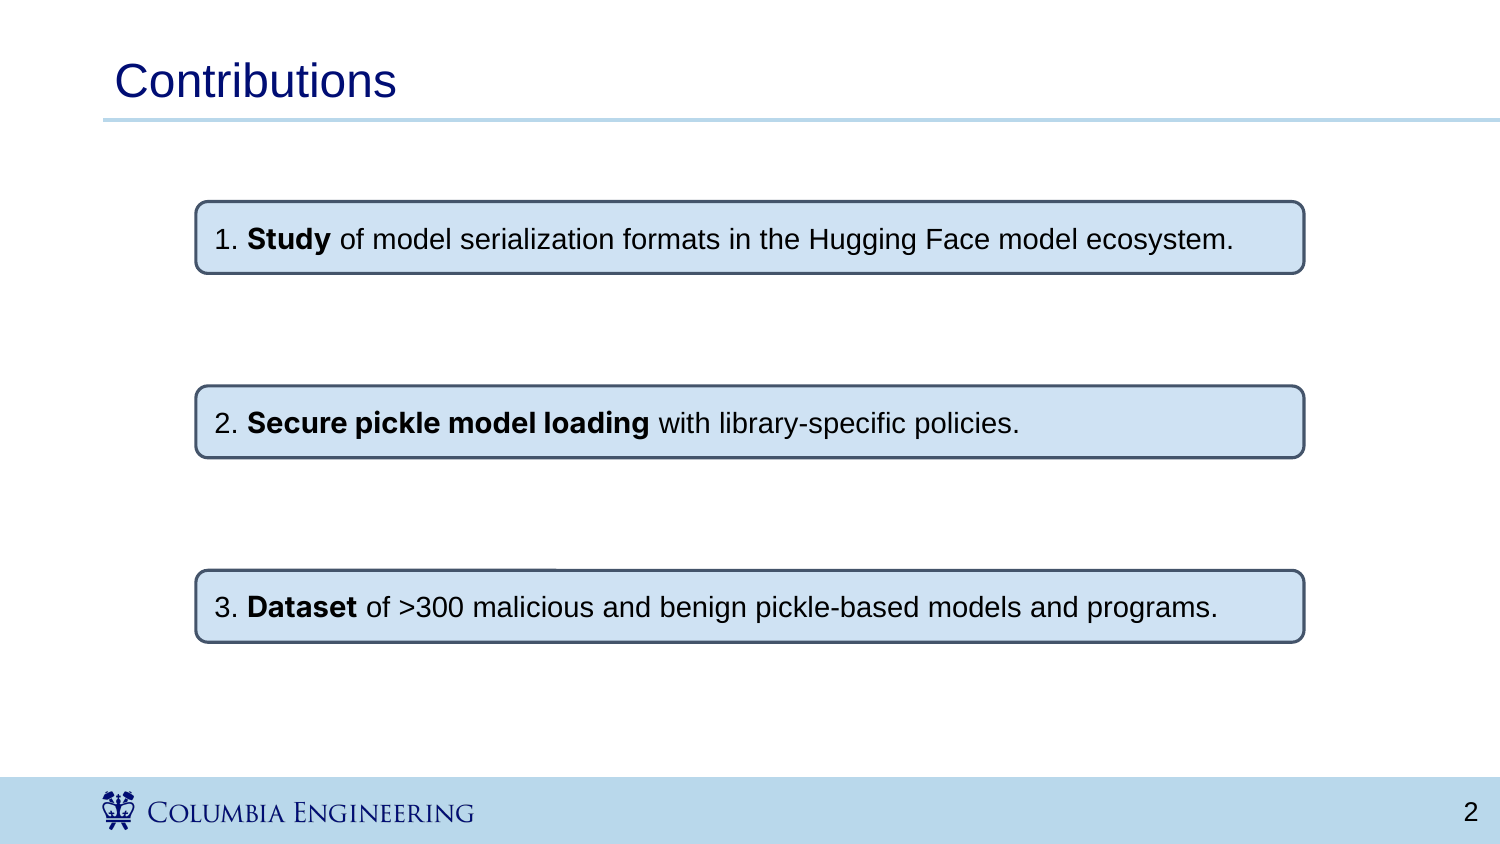

# Contributions
1. Study of model serialization formats in the Hugging Face model ecosystem.
2. Secure pickle model loading with library-specific policies.
3. Dataset of >300 malicious and benign pickle-based models and programs.

2